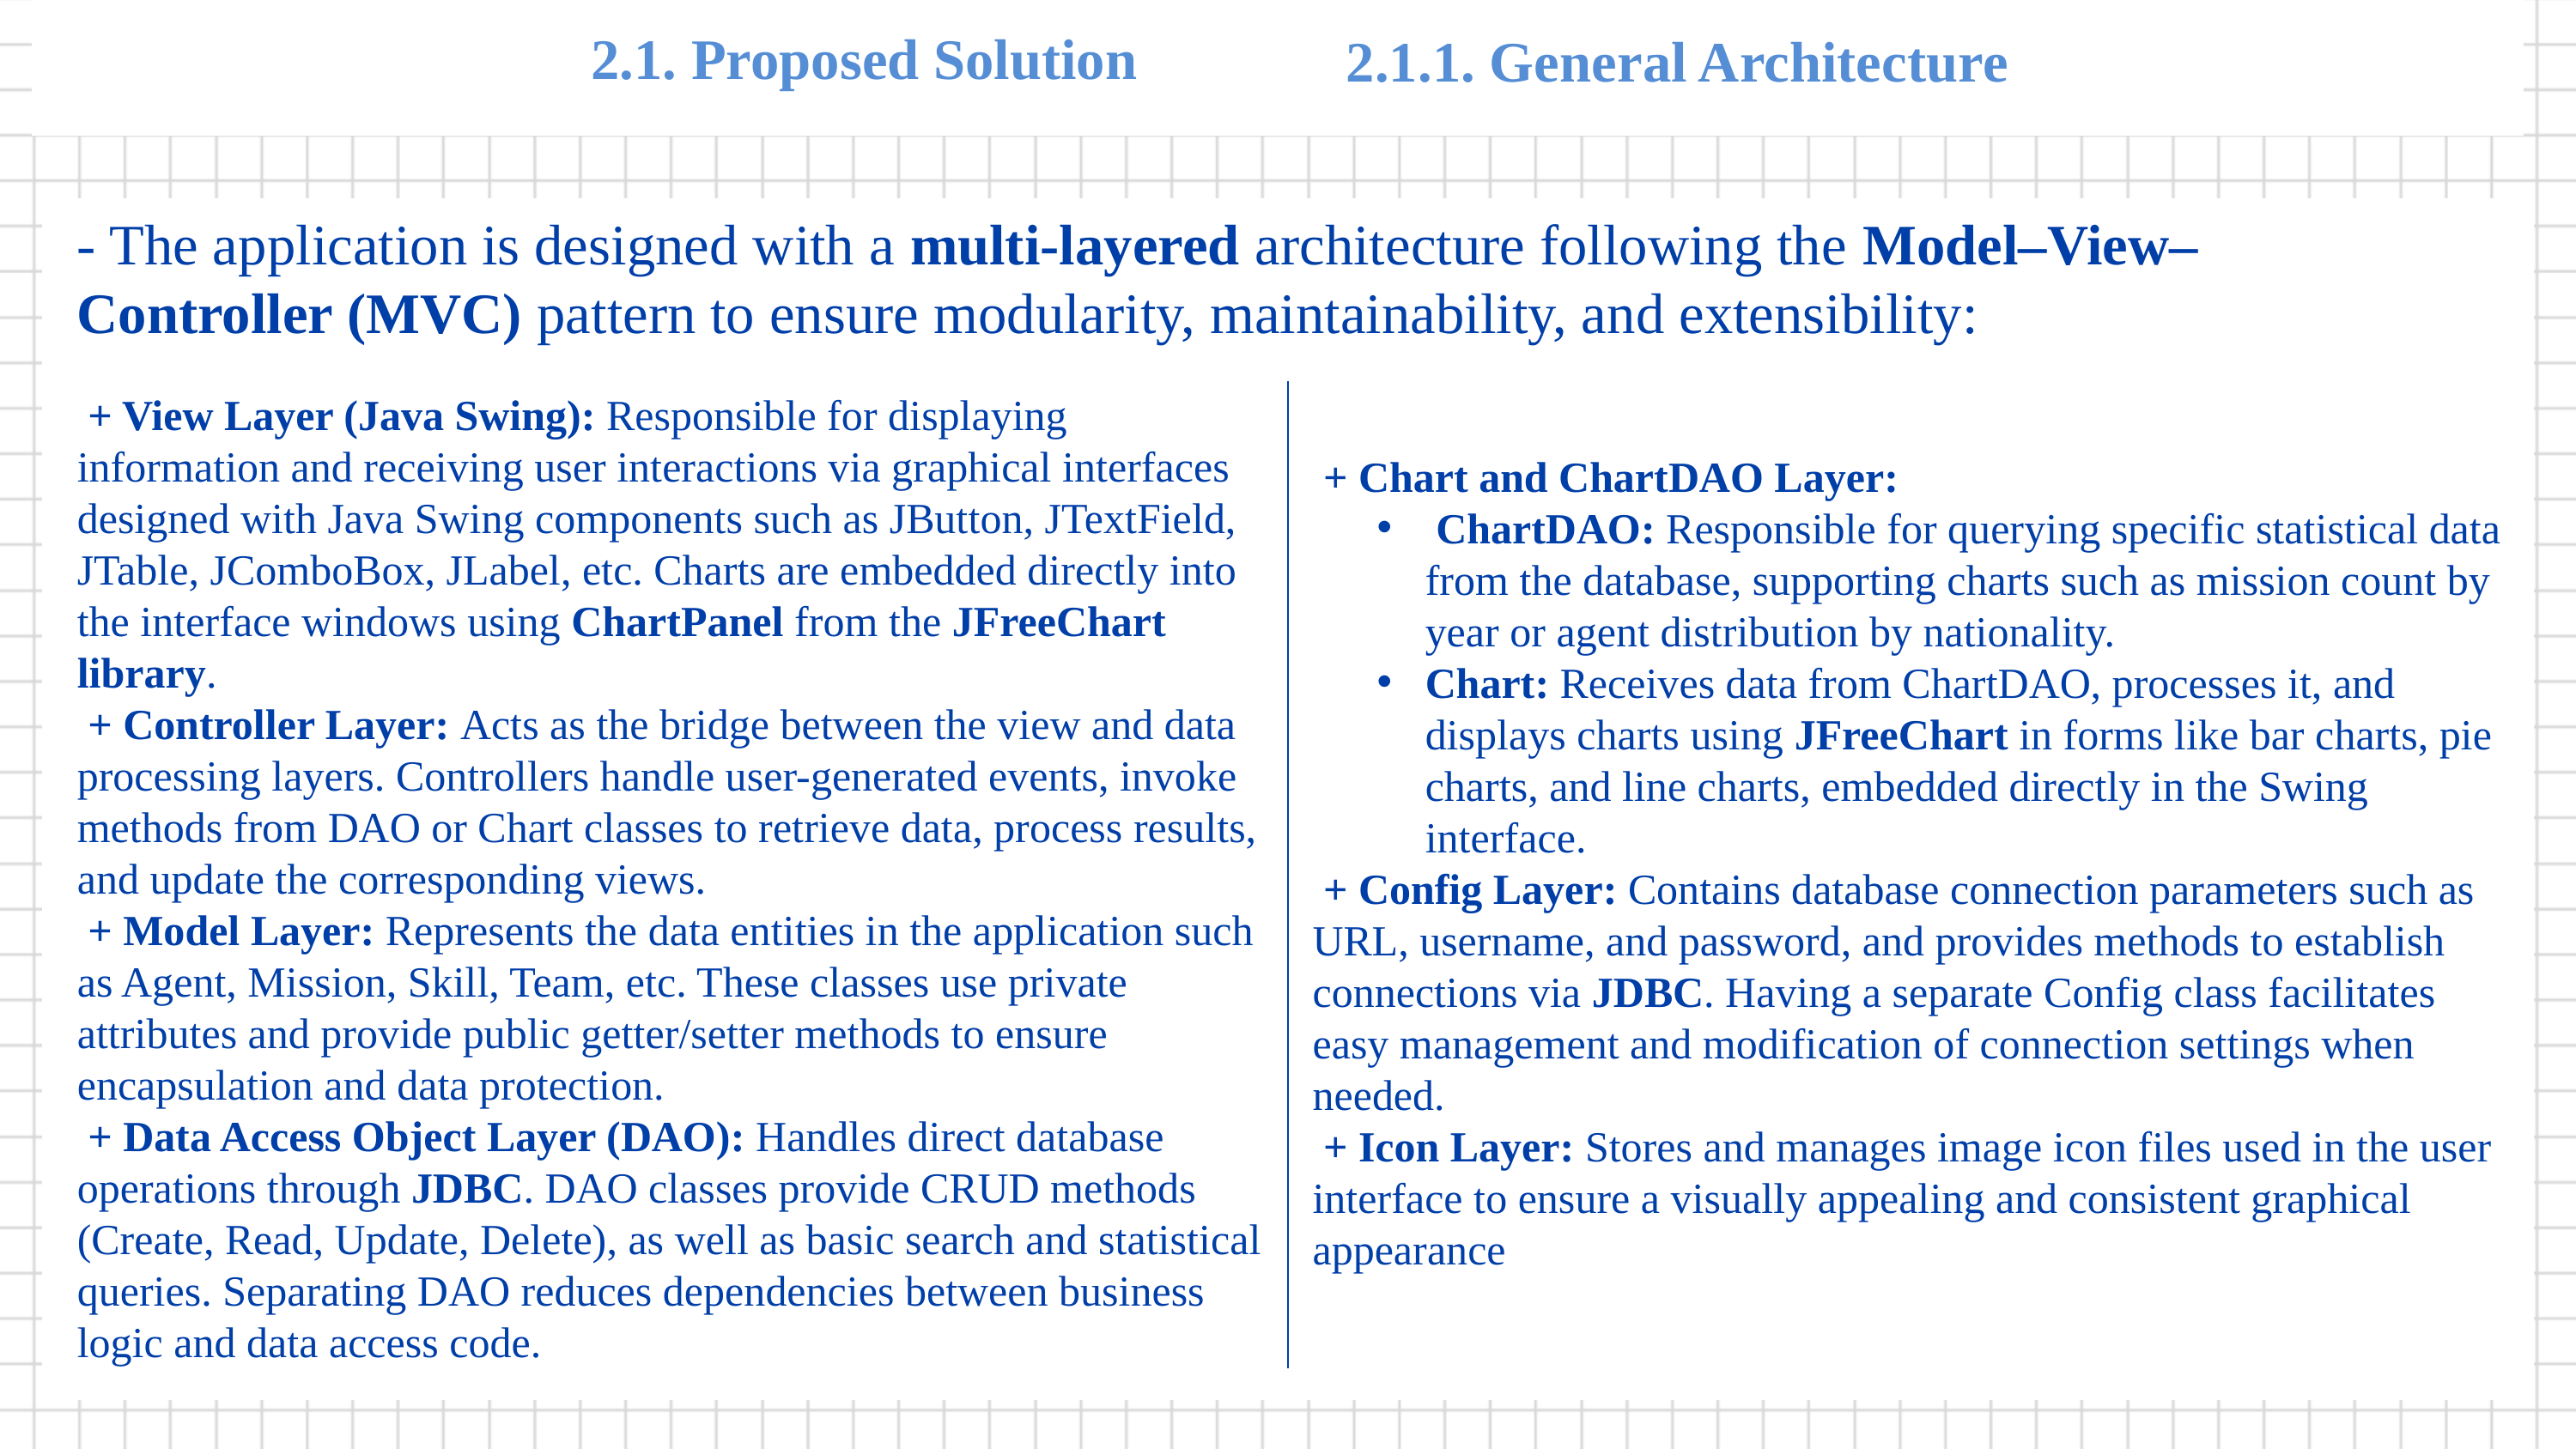

CHAPTER 2

CHAPTER 2
Proposed Solution and Application Design Analysis
2.1. Proposed Solution
2.1.1. General Architecture

- The application is designed with a multi-layered architecture following the Model–View–Controller (MVC) pattern to ensure modularity, maintainability, and extensibility:
 + View Layer (Java Swing): Responsible for displaying information and receiving user interactions via graphical interfaces designed with Java Swing components such as JButton, JTextField, JTable, JComboBox, JLabel, etc. Charts are embedded directly into the interface windows using ChartPanel from the JFreeChart library.
 + Controller Layer: Acts as the bridge between the view and data processing layers. Controllers handle user-generated events, invoke methods from DAO or Chart classes to retrieve data, process results, and update the corresponding views.
 + Model Layer: Represents the data entities in the application such as Agent, Mission, Skill, Team, etc. These classes use private attributes and provide public getter/setter methods to ensure encapsulation and data protection.
 + Data Access Object Layer (DAO): Handles direct database operations through JDBC. DAO classes provide CRUD methods (Create, Read, Update, Delete), as well as basic search and statistical queries. Separating DAO reduces dependencies between business logic and data access code.
 + Chart and ChartDAO Layer:
 ChartDAO: Responsible for querying specific statistical data from the database, supporting charts such as mission count by year or agent distribution by nationality.
Chart: Receives data from ChartDAO, processes it, and displays charts using JFreeChart in forms like bar charts, pie charts, and line charts, embedded directly in the Swing interface.
 + Config Layer: Contains database connection parameters such as URL, username, and password, and provides methods to establish connections via JDBC. Having a separate Config class facilitates easy management and modification of connection settings when needed.
 + Icon Layer: Stores and manages image icon files used in the user interface to ensure a visually appealing and consistent graphical appearance